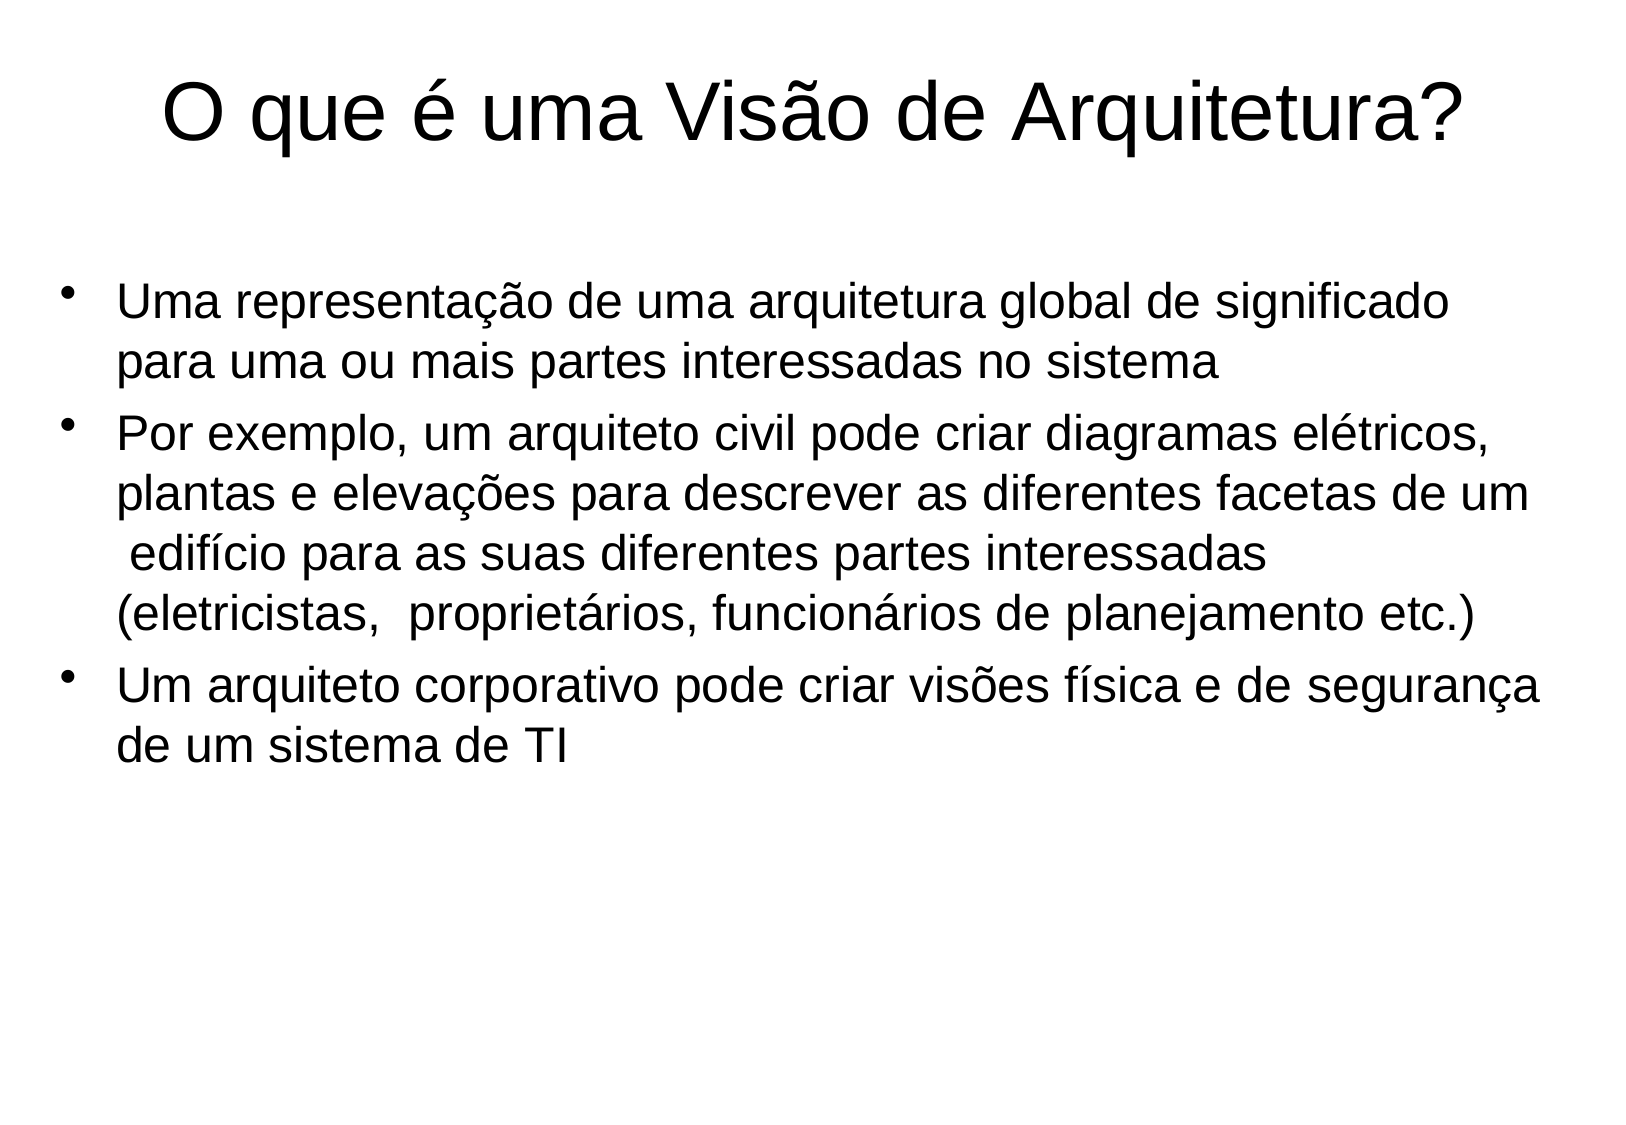

# O que é uma Visão de Arquitetura?
Uma representação de uma arquitetura global de significado
para uma ou mais partes interessadas no sistema
Por exemplo, um arquiteto civil pode criar diagramas elétricos,  plantas e elevações para descrever as diferentes facetas de um  edifício para as suas diferentes partes interessadas (eletricistas,  proprietários, funcionários de planejamento etc.)
Um arquiteto corporativo pode criar visões física e de segurança
de um sistema de TI